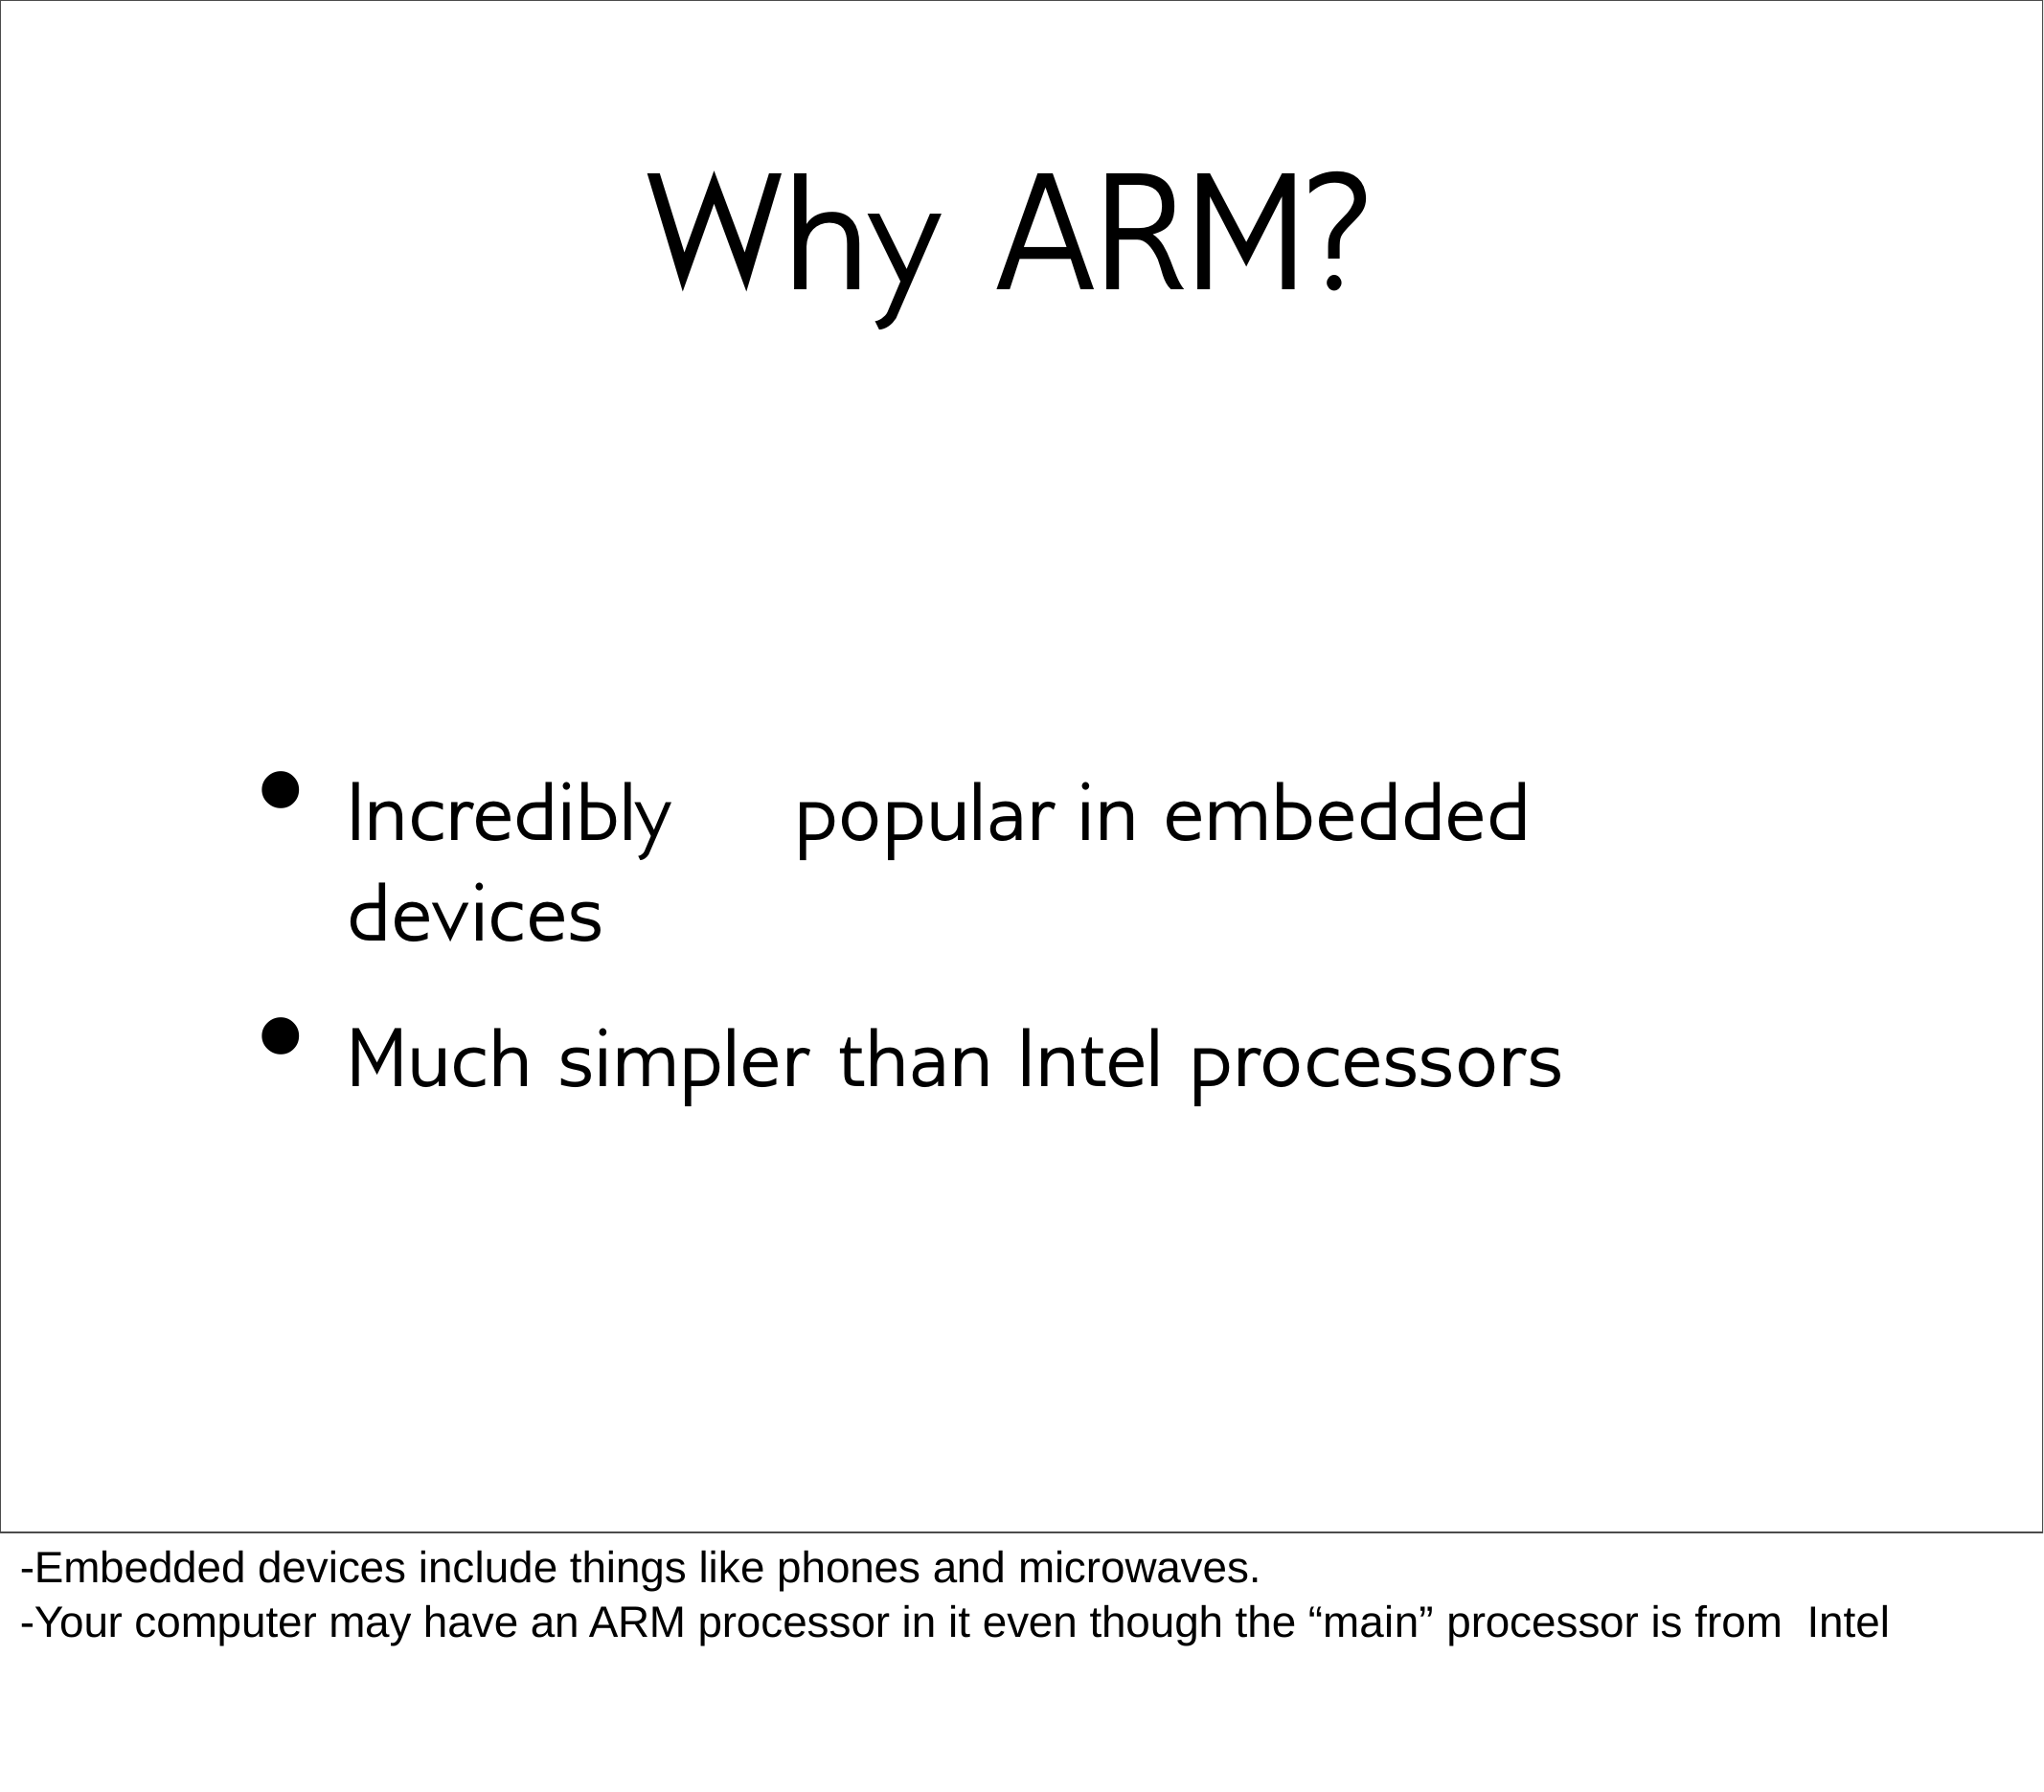

# Why ARM?
Incredibly	popular	in embedded devices
Much simpler than Intel processors
-Embedded devices include things like phones and microwaves.
-Your computer may have an ARM processor in it even though the “main” processor is from  Intel